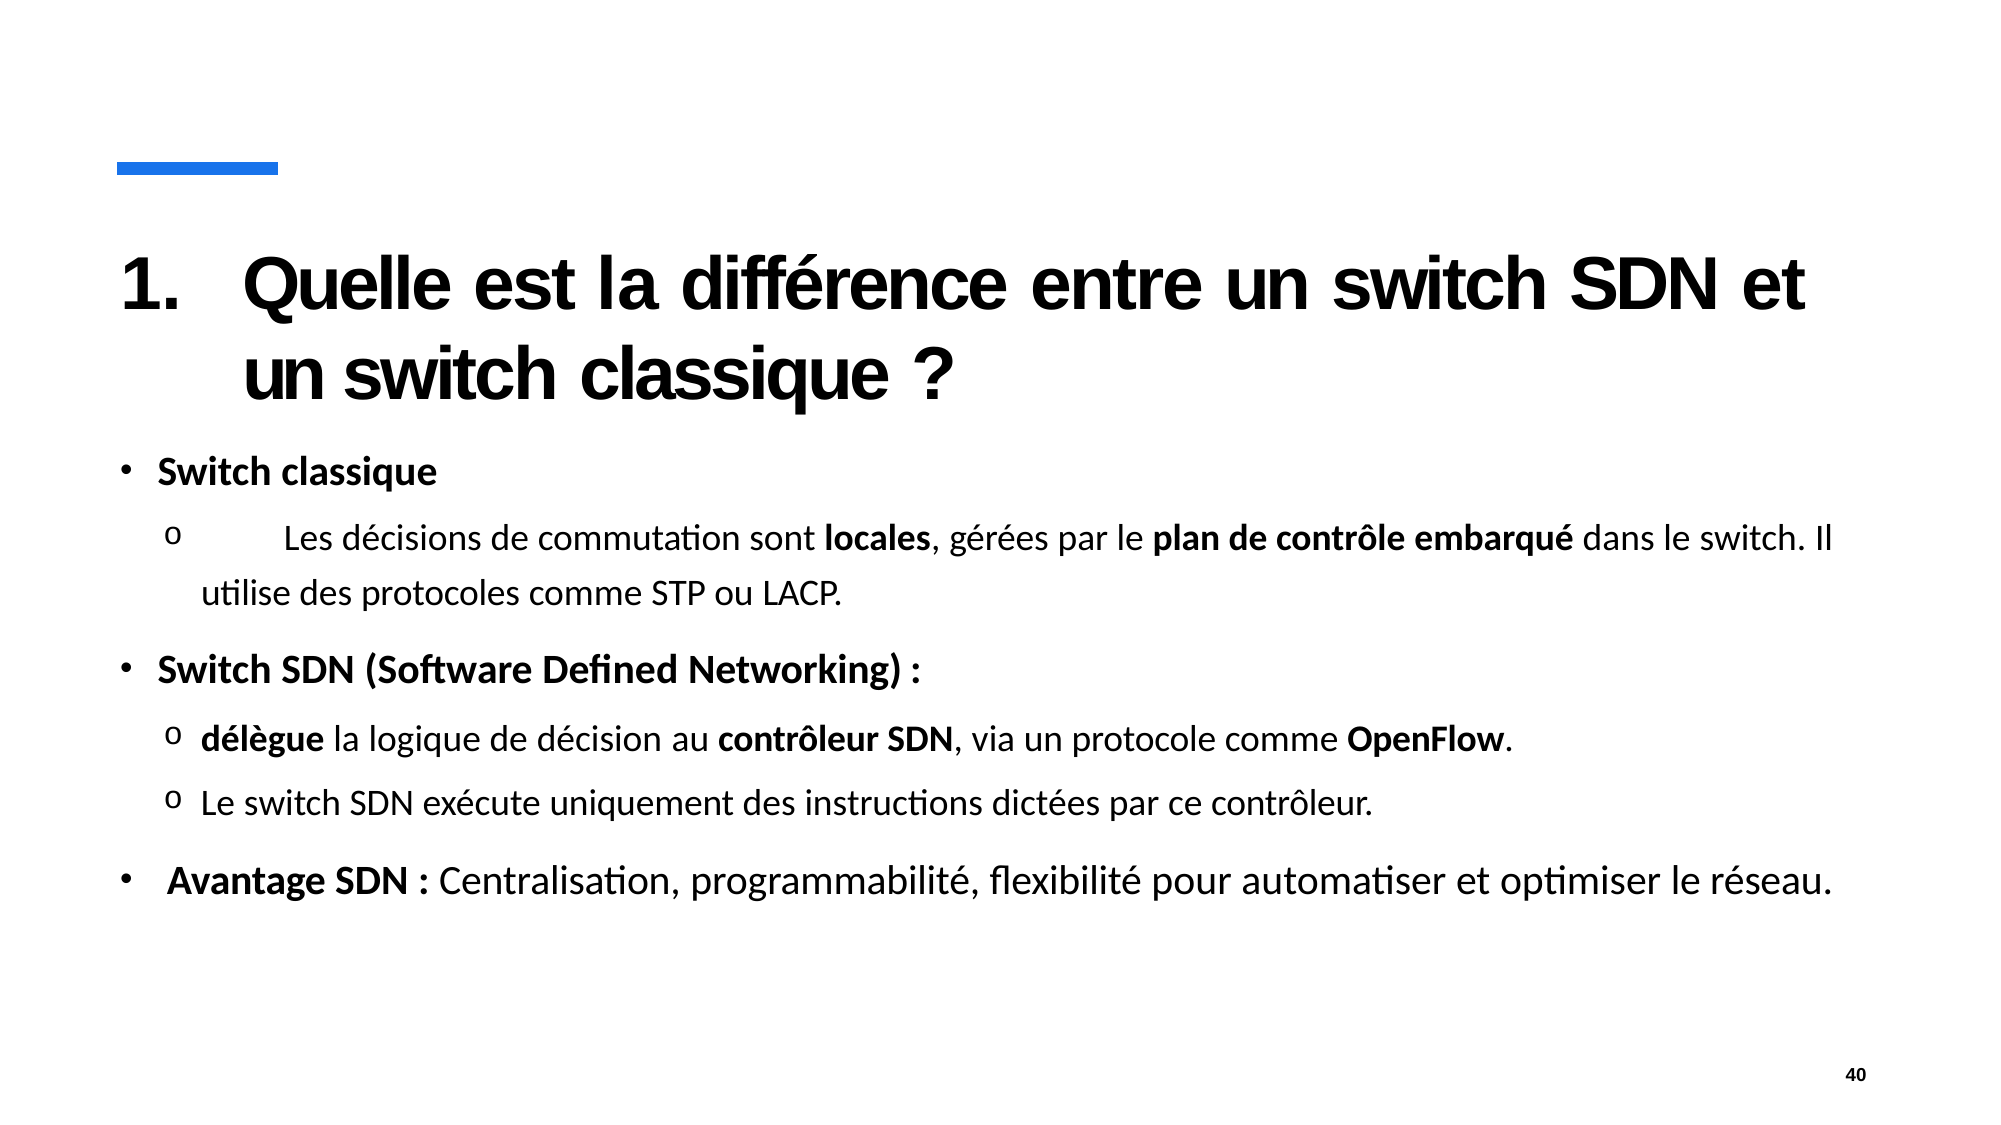

# 1.	Quelle est la différence entre un switch SDN et un switch classique ?
Switch classique
	Les décisions de commutation sont locales, gérées par le plan de contrôle embarqué dans le switch. Il utilise des protocoles comme STP ou LACP.
Switch SDN (Software Defined Networking) :
délègue la logique de décision au contrôleur SDN, via un protocole comme OpenFlow.
Le switch SDN exécute uniquement des instructions dictées par ce contrôleur.
Avantage SDN : Centralisation, programmabilité, flexibilité pour automatiser et optimiser le réseau.
40